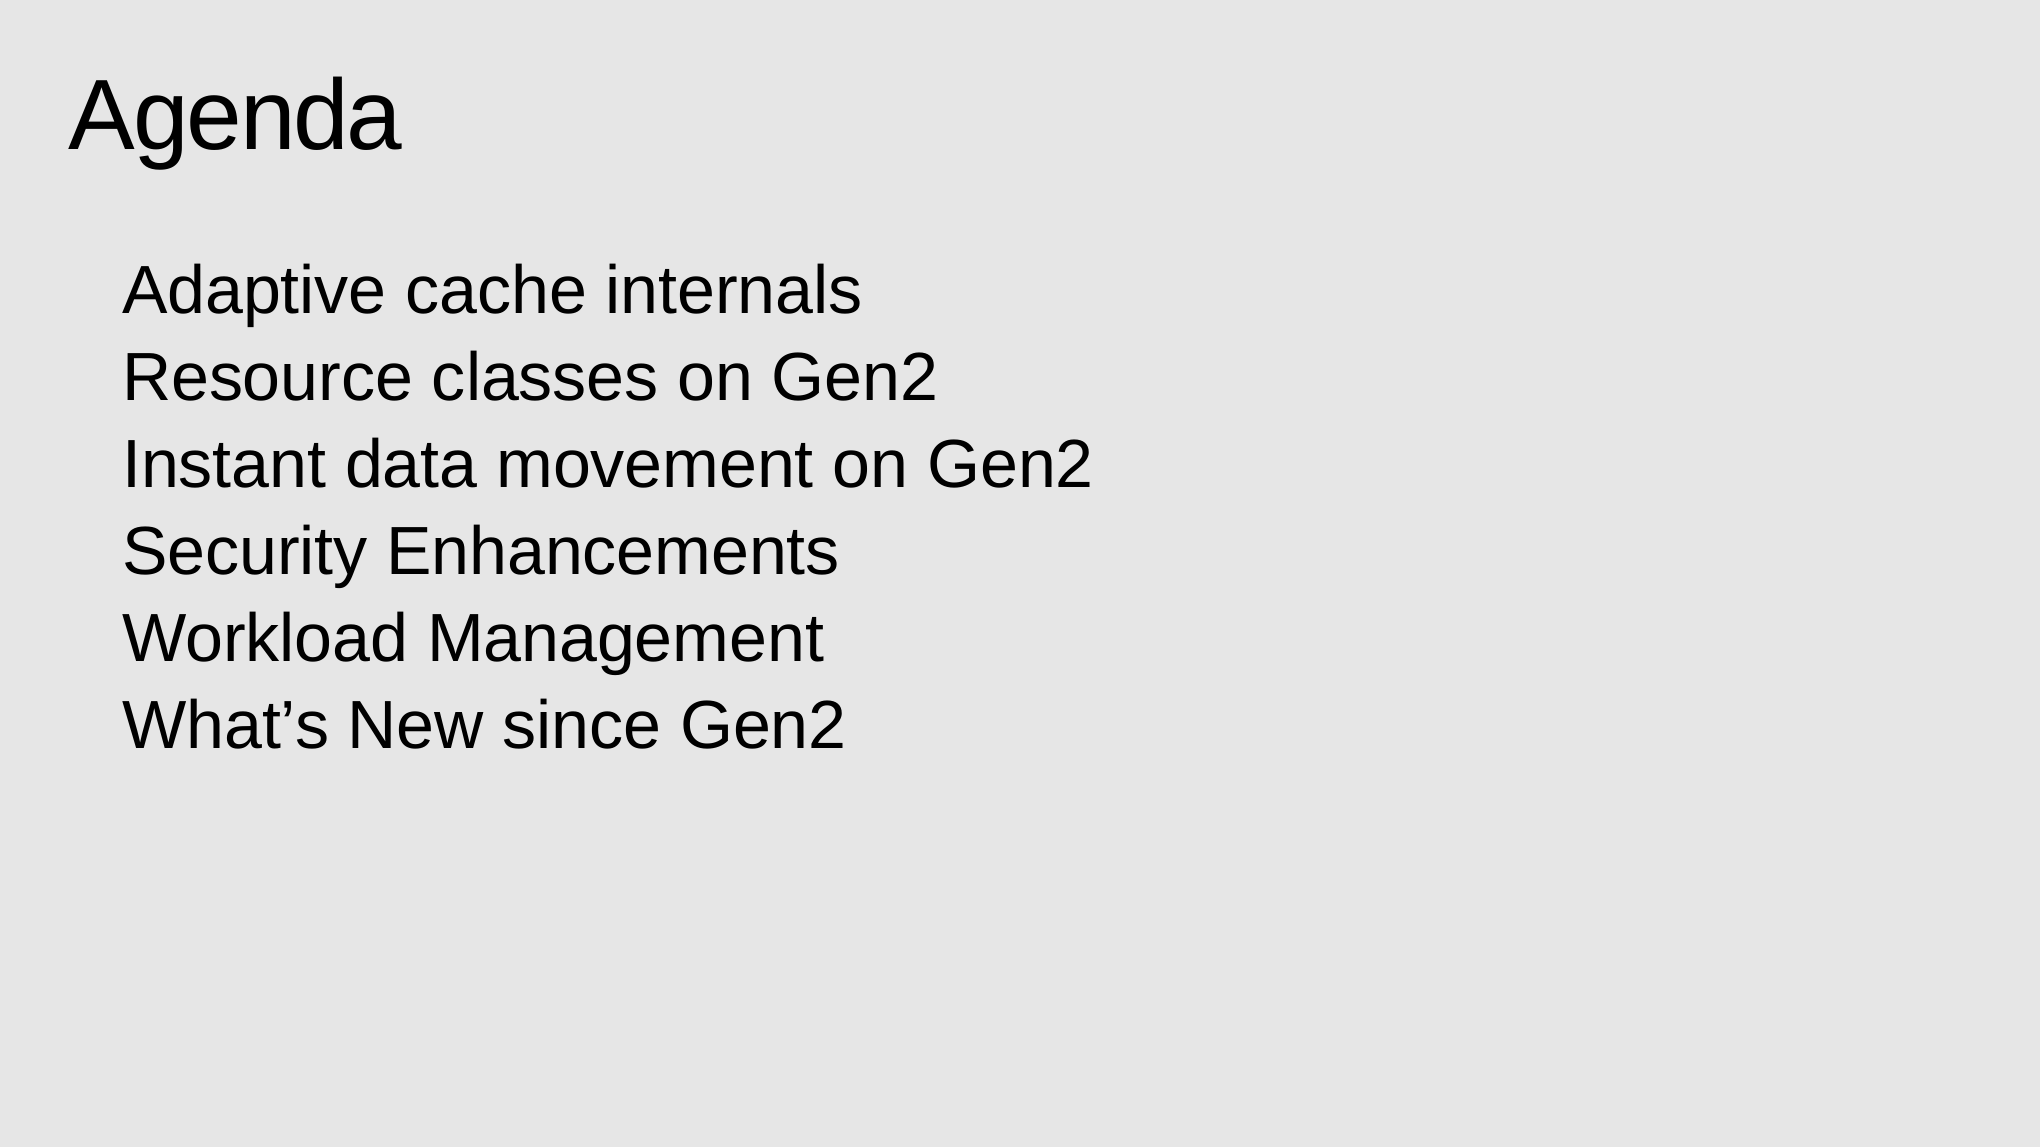

# Agenda
Adaptive cache internals
Resource classes on Gen2
Instant data movement on Gen2
Security Enhancements
Workload Management
What’s New since Gen2